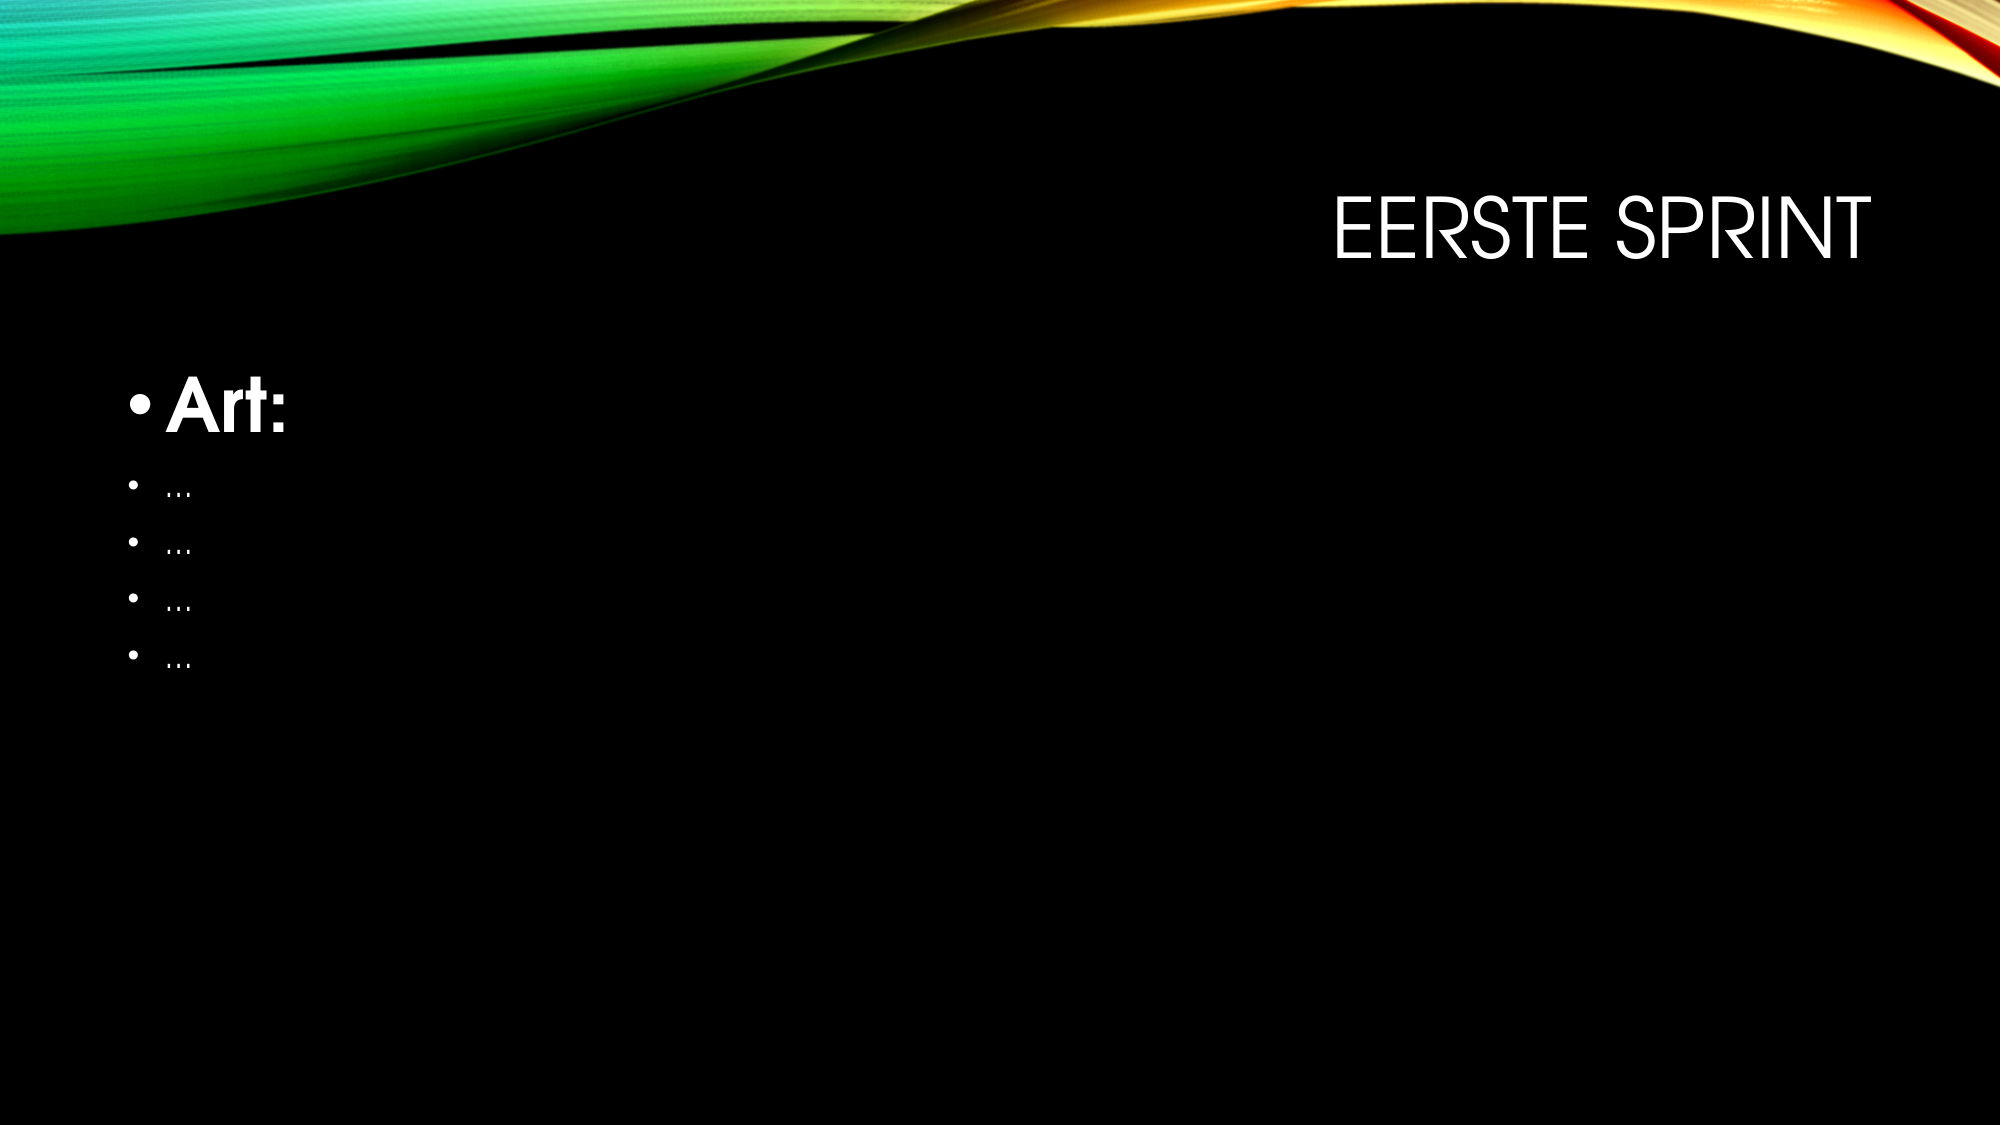

# Eerste sprint
Art:
…
…
…
…